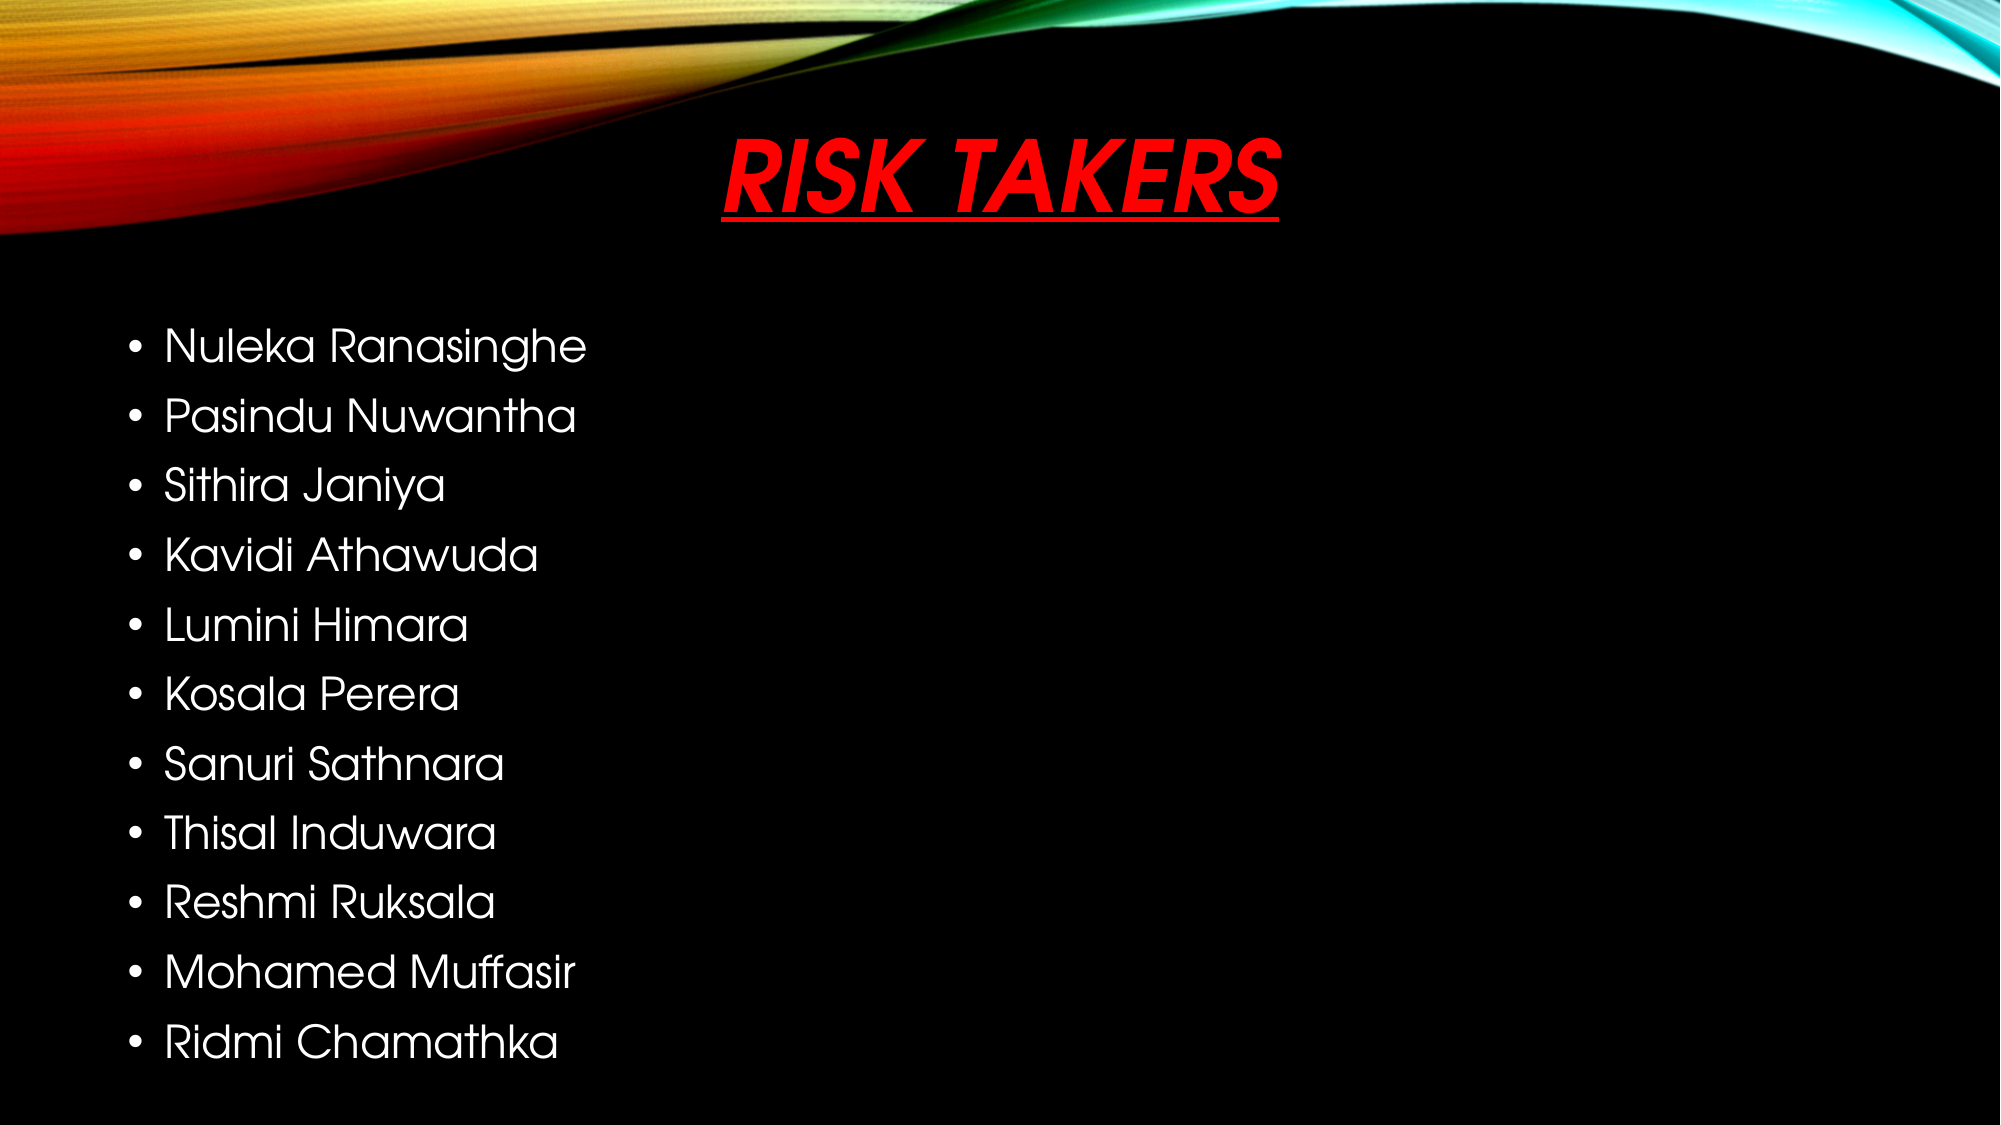

RISK TAKERS

Nuleka Ranasinghe
Pasindu Nuwantha
Sithira Janiya
Kavidi Athawuda
Lumini Himara
Kosala Perera
Sanuri Sathnara
Thisal Induwara
Reshmi Ruksala
Mohamed Muffasir
Ridmi Chamathka